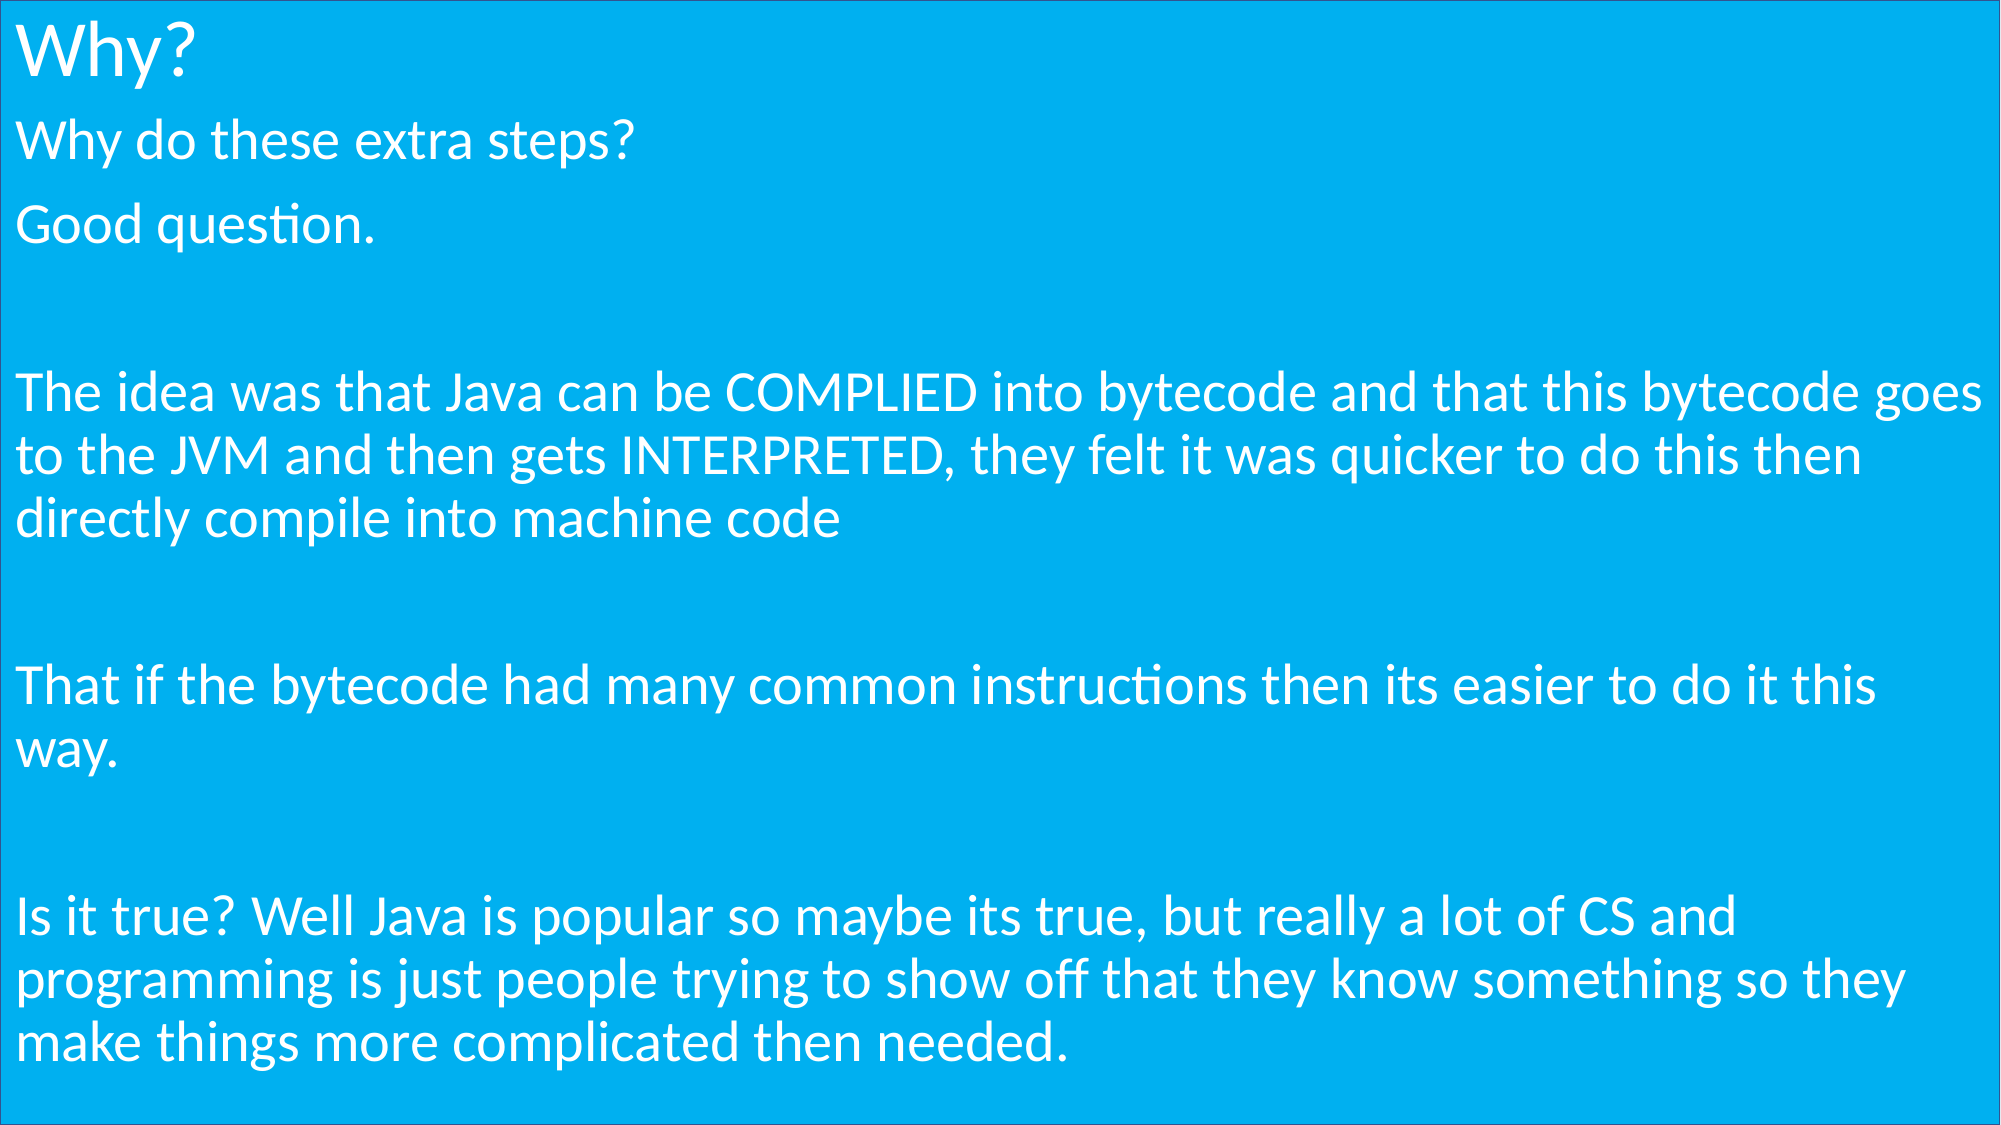

# Why?
Why do these extra steps?
Good question.

The idea was that Java can be COMPLIED into bytecode and that this bytecode goes to the JVM and then gets INTERPRETED, they felt it was quicker to do this then directly compile into machine code

That if the bytecode had many common instructions then its easier to do it this way.

Is it true? Well Java is popular so maybe its true, but really a lot of CS and programming is just people trying to show off that they know something so they make things more complicated then needed.